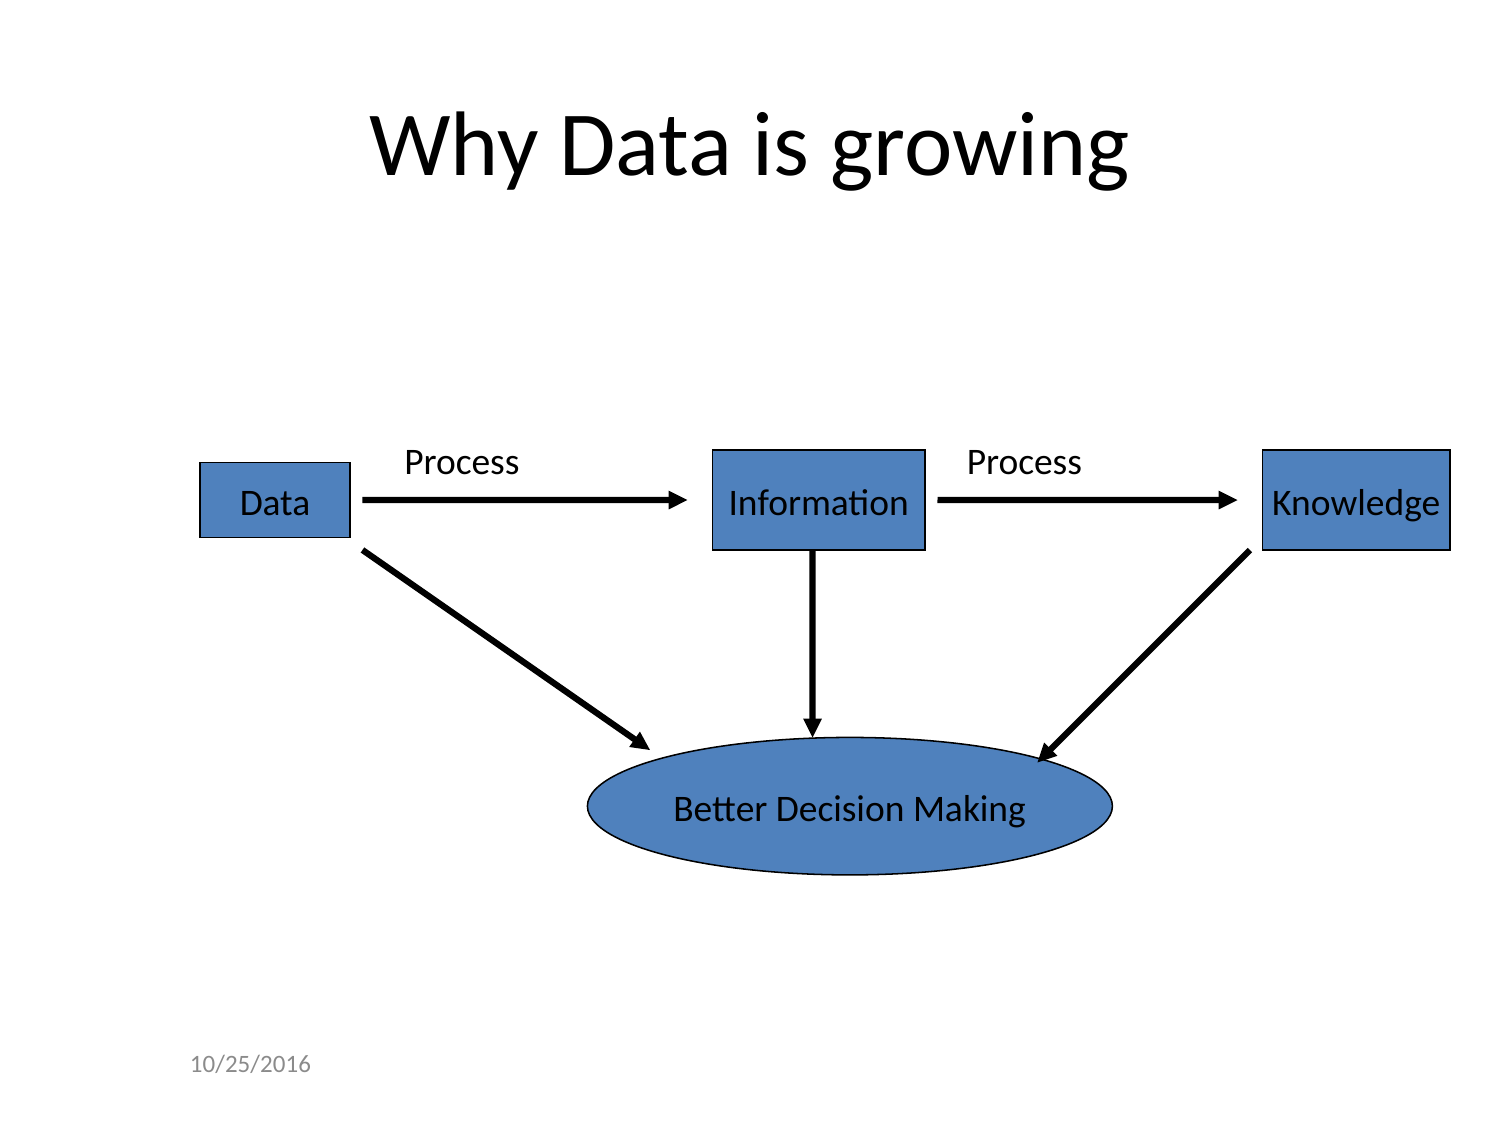

# Why Data is growing

Process
Process
Information
Knowledge
Data
Data
Information
Knowledge

Better Decision Making
10/25/2016